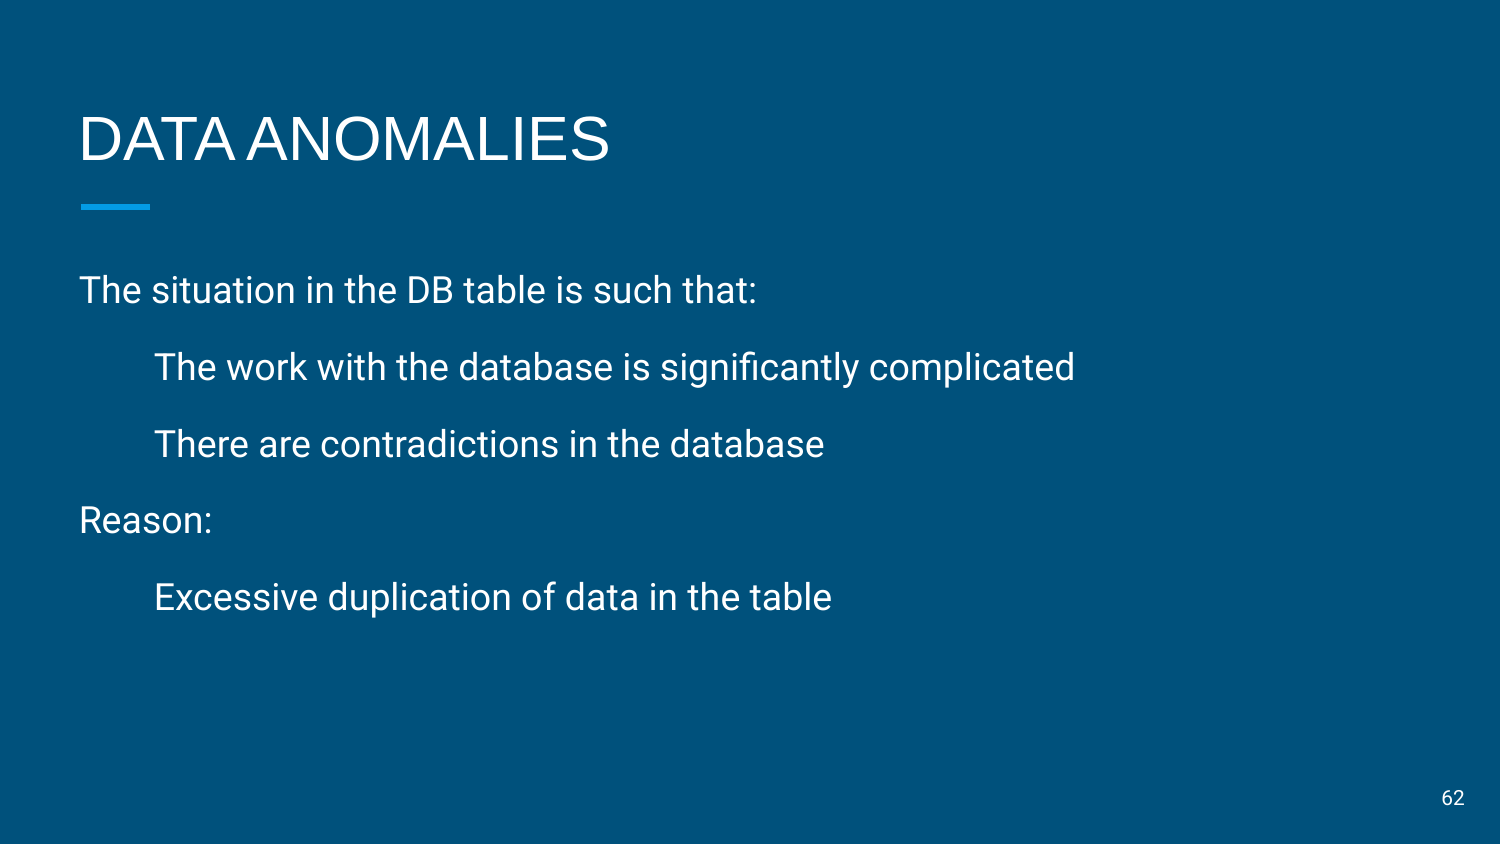

# DATA ANOMALIES
The situation in the DB table is such that:
The work with the database is significantly complicated
There are contradictions in the database
Reason:
Excessive duplication of data in the table

62